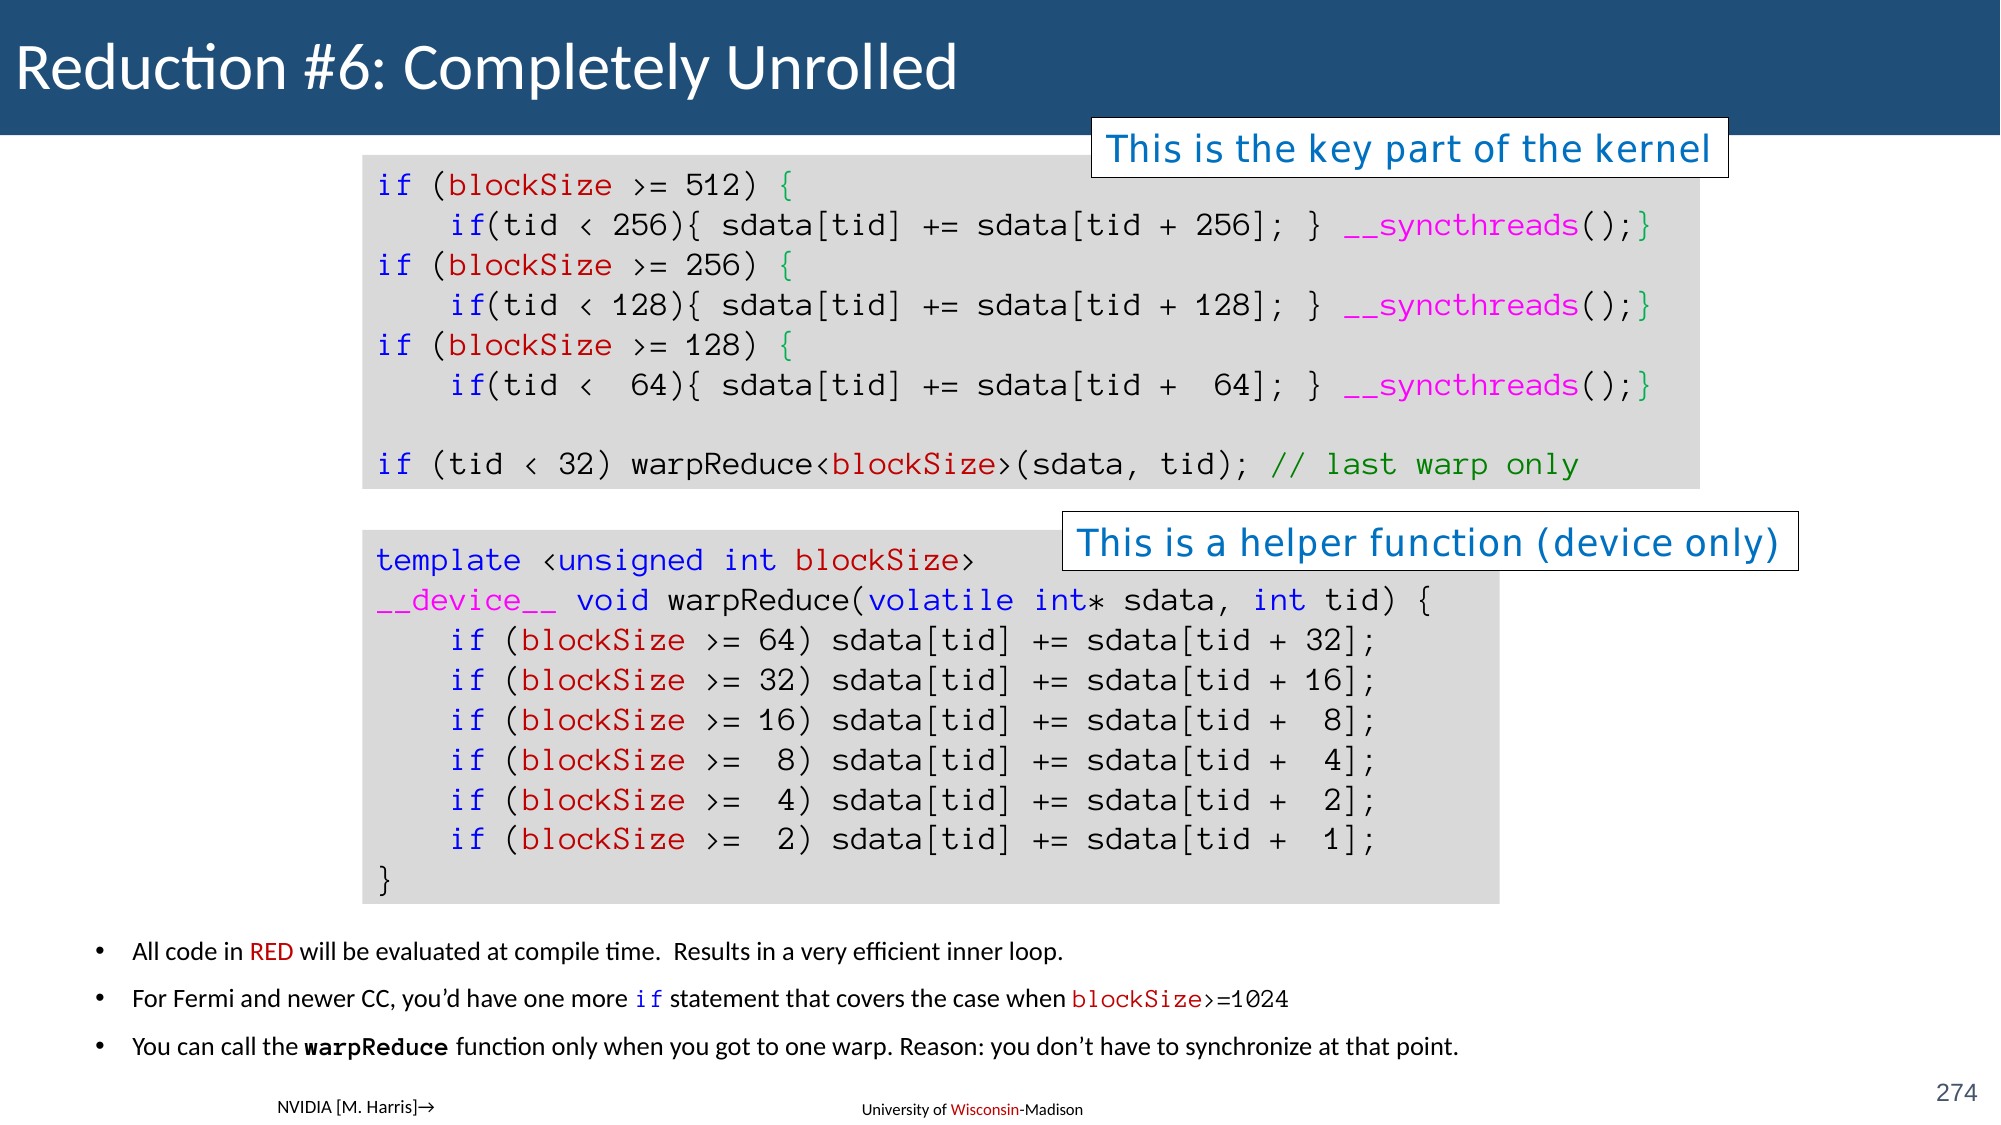

# Reduction #6: Completely Unrolled
This is the key part of the kernel
if (blockSize >= 512) {
    if(tid < 256){ sdata[tid] += sdata[tid + 256]; } __syncthreads();}
if (blockSize >= 256) {
    if(tid < 128){ sdata[tid] += sdata[tid + 128]; } __syncthreads();}
if (blockSize >= 128) {
    if(tid <  64){ sdata[tid] += sdata[tid +  64]; } __syncthreads();}

if (tid < 32) warpReduce<blockSize>(sdata, tid); // last warp only
This is a helper function (device only)
template <unsigned int blockSize>
__device__ void warpReduce(volatile int* sdata, int tid) {
    if (blockSize >= 64) sdata[tid] += sdata[tid + 32];
    if (blockSize >= 32) sdata[tid] += sdata[tid + 16];
    if (blockSize >= 16) sdata[tid] += sdata[tid +  8];
    if (blockSize >=  8) sdata[tid] += sdata[tid +  4];
    if (blockSize >=  4) sdata[tid] += sdata[tid +  2];
    if (blockSize >=  2) sdata[tid] += sdata[tid +  1];
}
All code in RED will be evaluated at compile time.  Results in a very efficient inner loop.
For Fermi and newer CC, you’d have one more if statement that covers the case when blockSize>=1024
You can call the warpReduce function only when you got to one warp. Reason: you don’t have to synchronize at that point.

274
NVIDIA [M. Harris]→